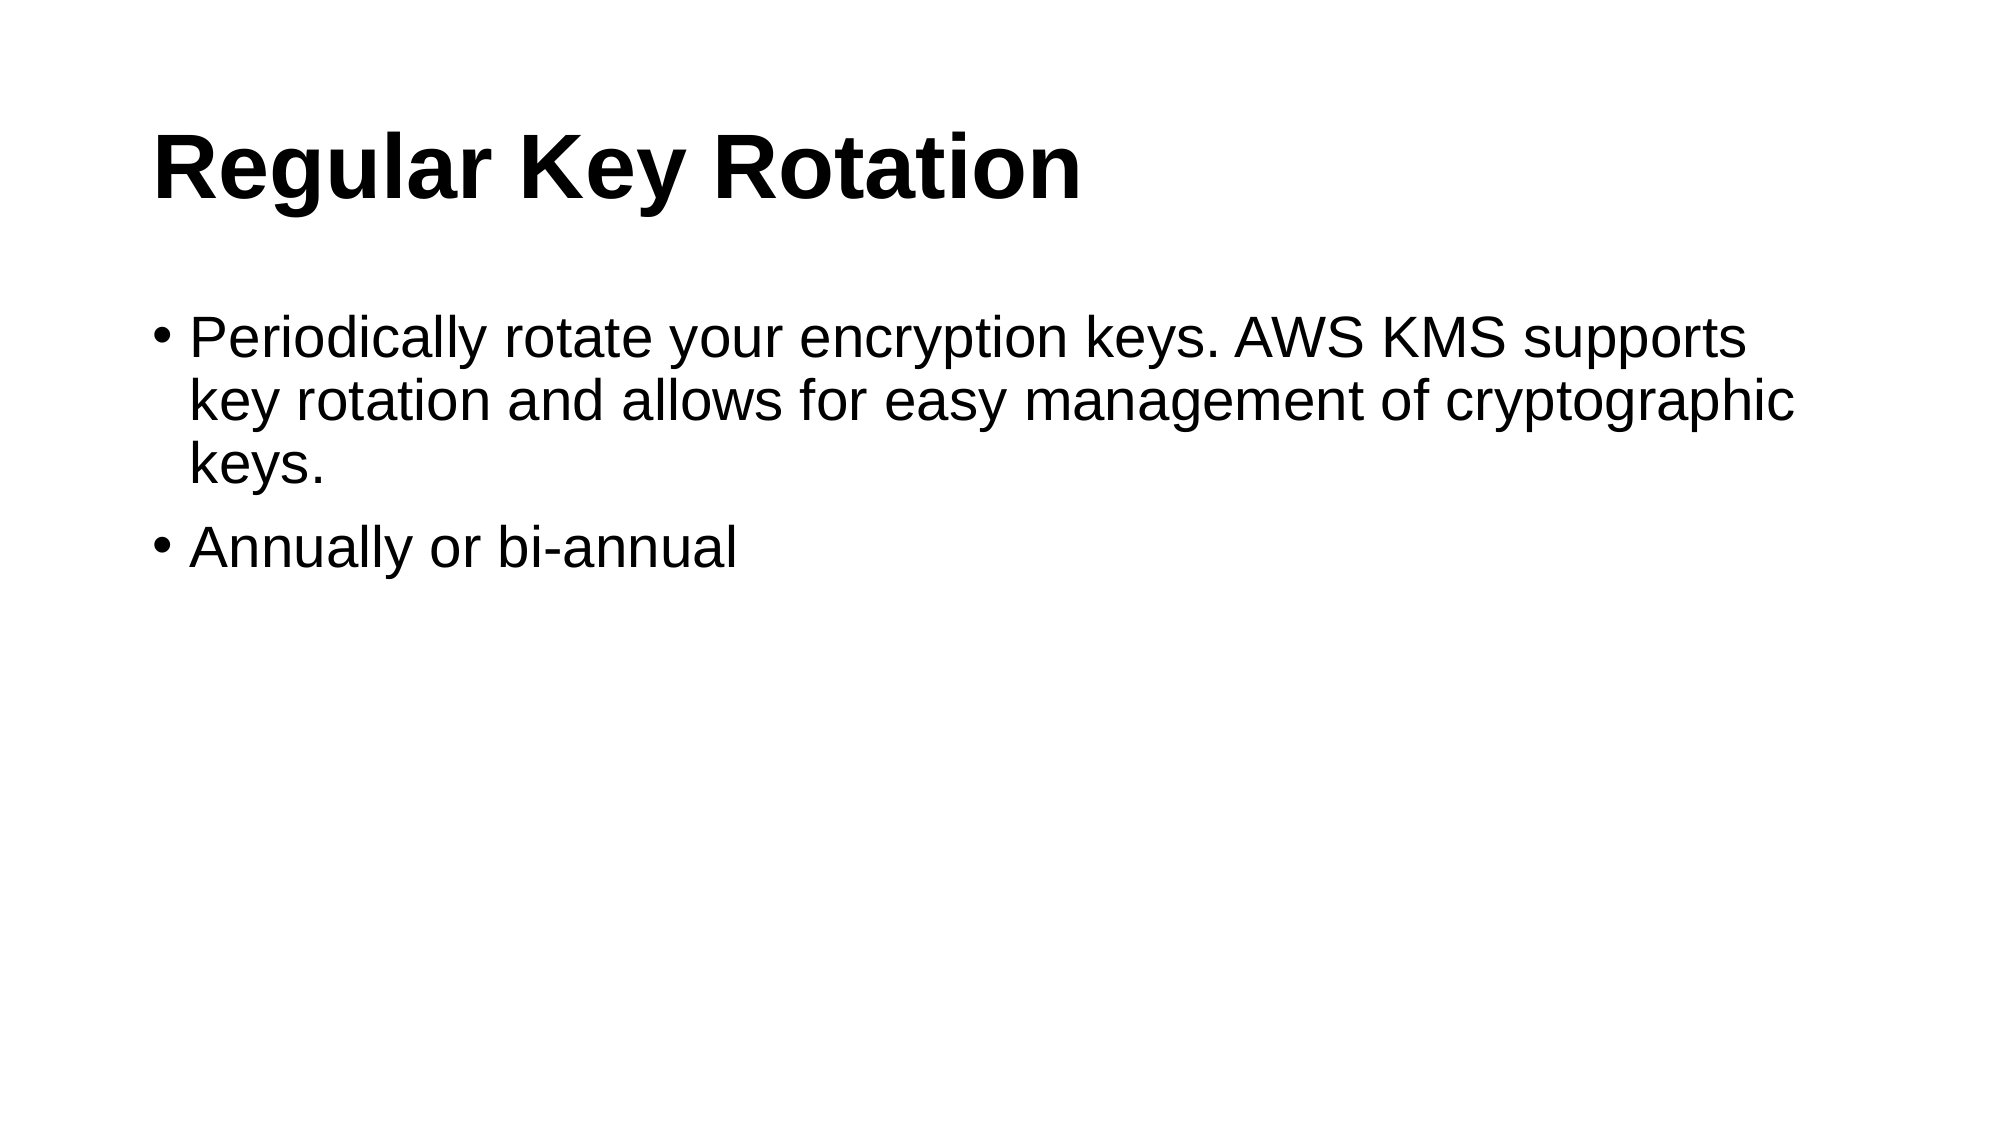

# Regular Key Rotation
Periodically rotate your encryption keys. AWS KMS supports key rotation and allows for easy management of cryptographic keys.
Annually or bi-annual